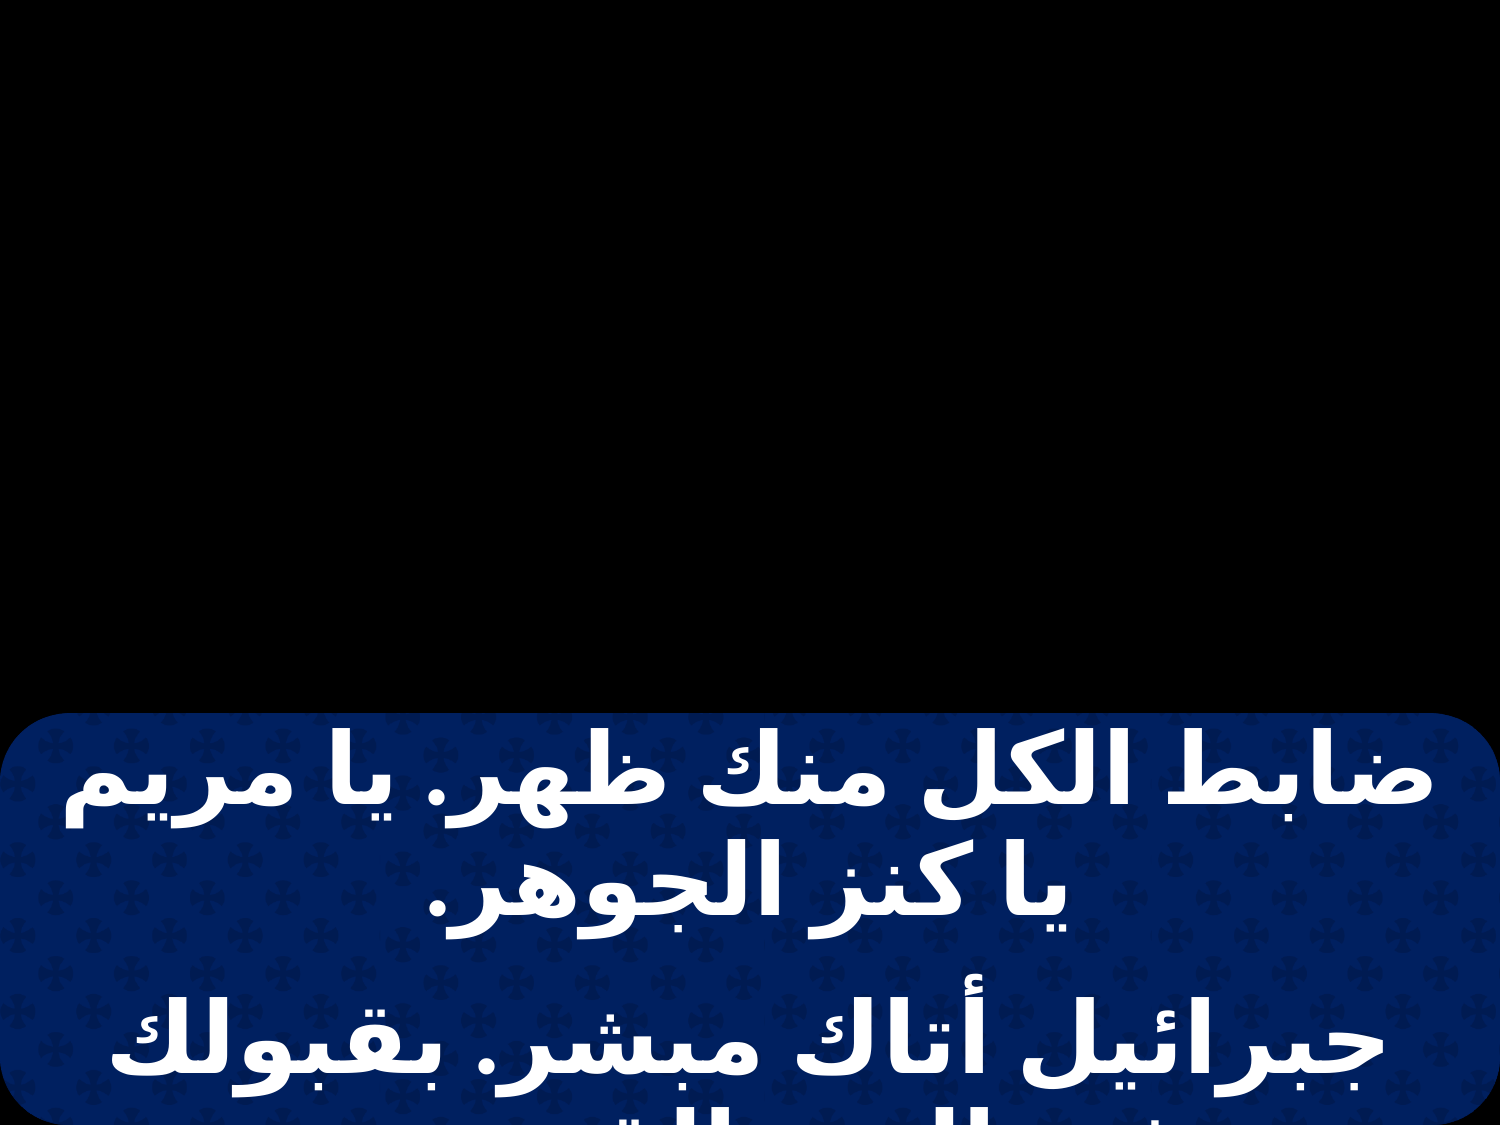

| ضابط الكل منك ظهر. يا مريم يا كنز الجوهر. |
| --- |
|  |
| جبرائيل أتاك مبشر. بقبولك في الرب القدوس. |